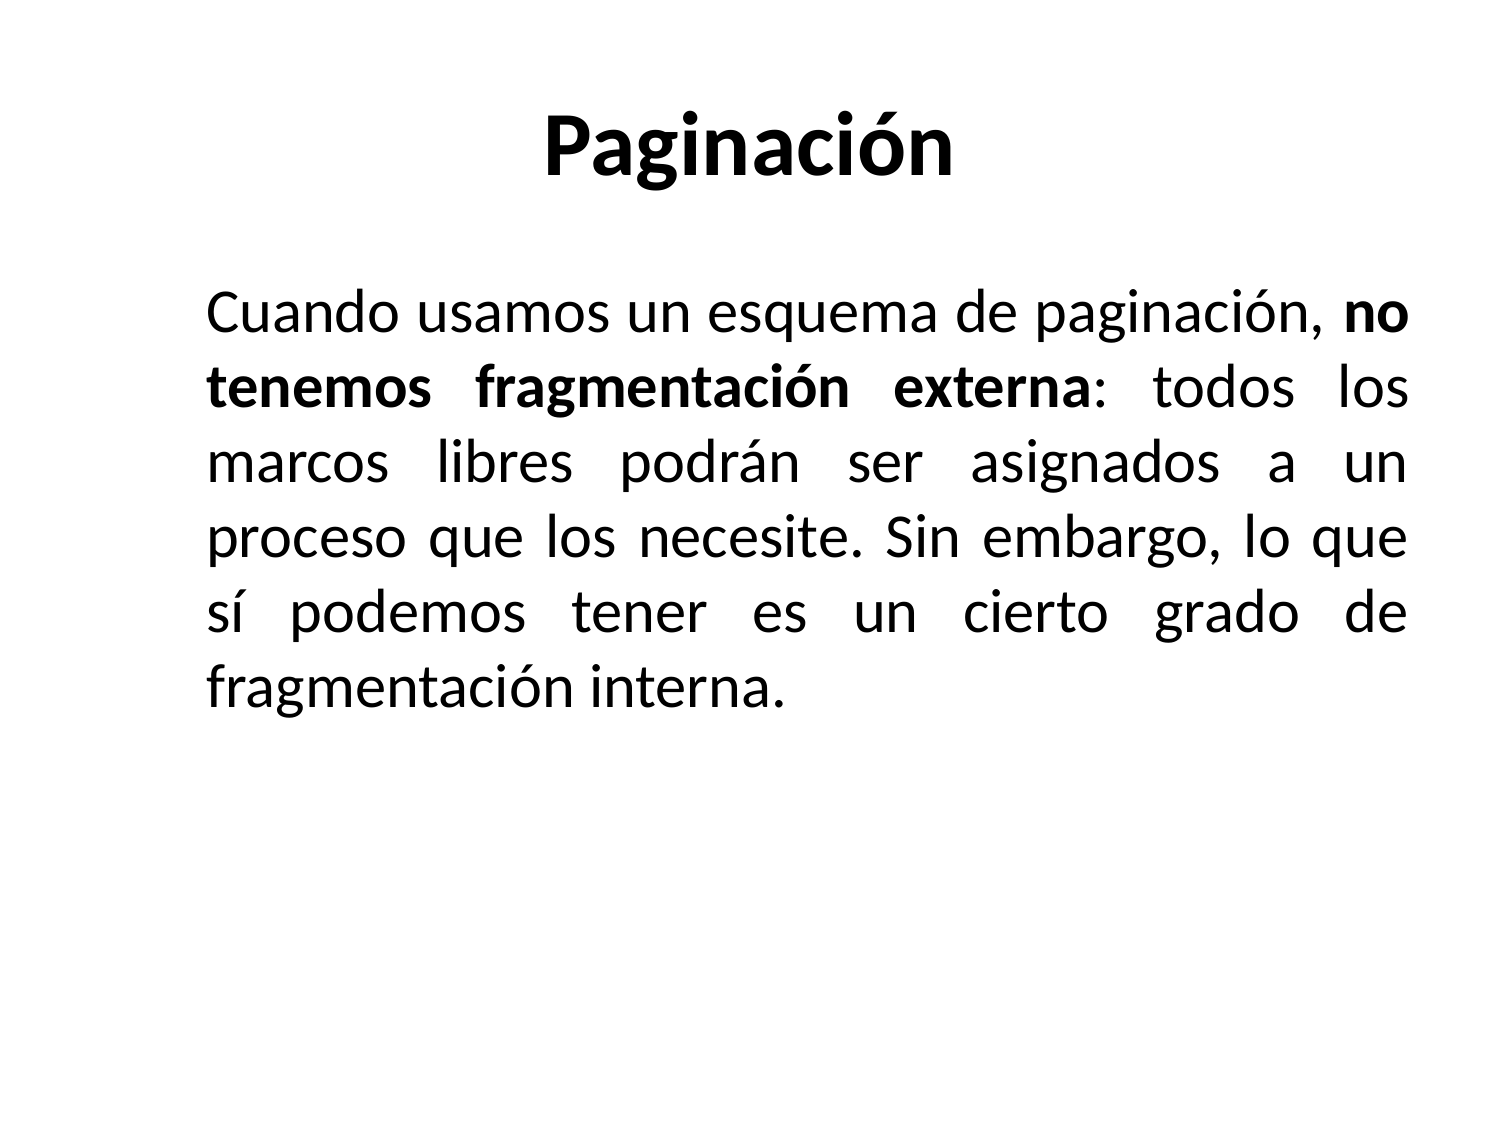

# Paginación
	Cuando usamos un esquema de paginación, no tenemos fragmentación externa: todos los marcos libres podrán ser asignados a un proceso que los necesite. Sin embargo, lo que sí podemos tener es un cierto grado de fragmentación interna.